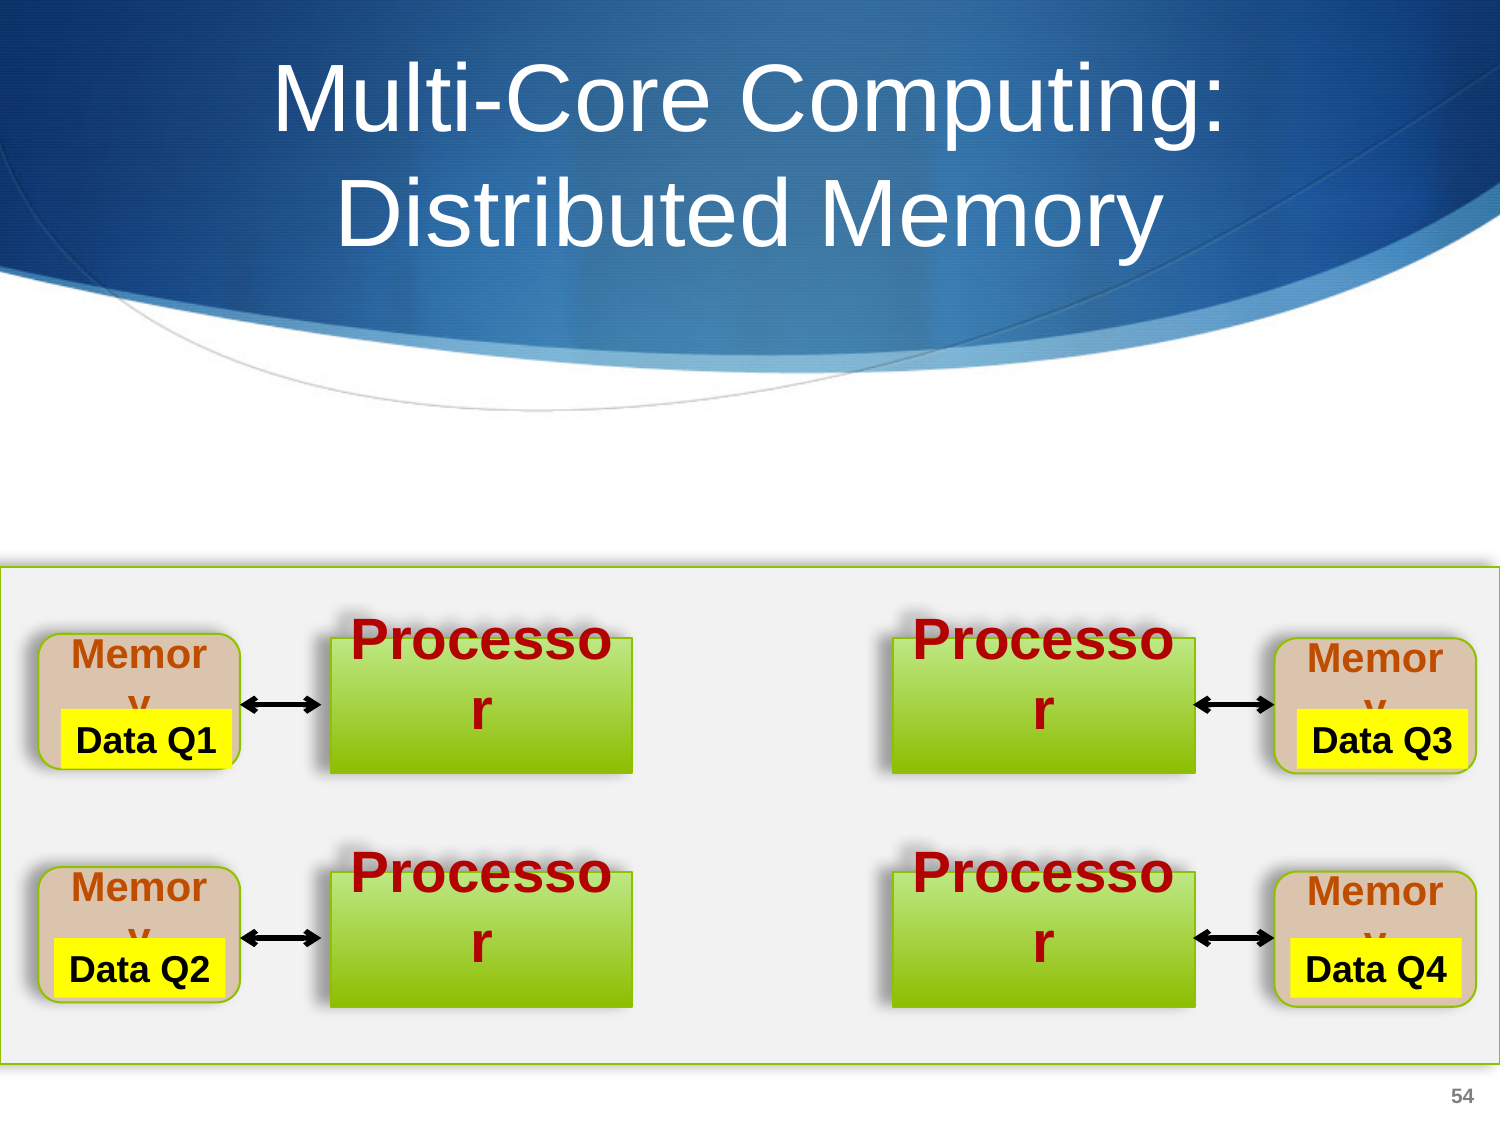

# Multi-Core Computing: Distributed Memory

Memory

Processor

Processor

Memory

Data Q1
Data Q3
Memory

Processor

Processor

Memory

Data Q2
Data Q4
54